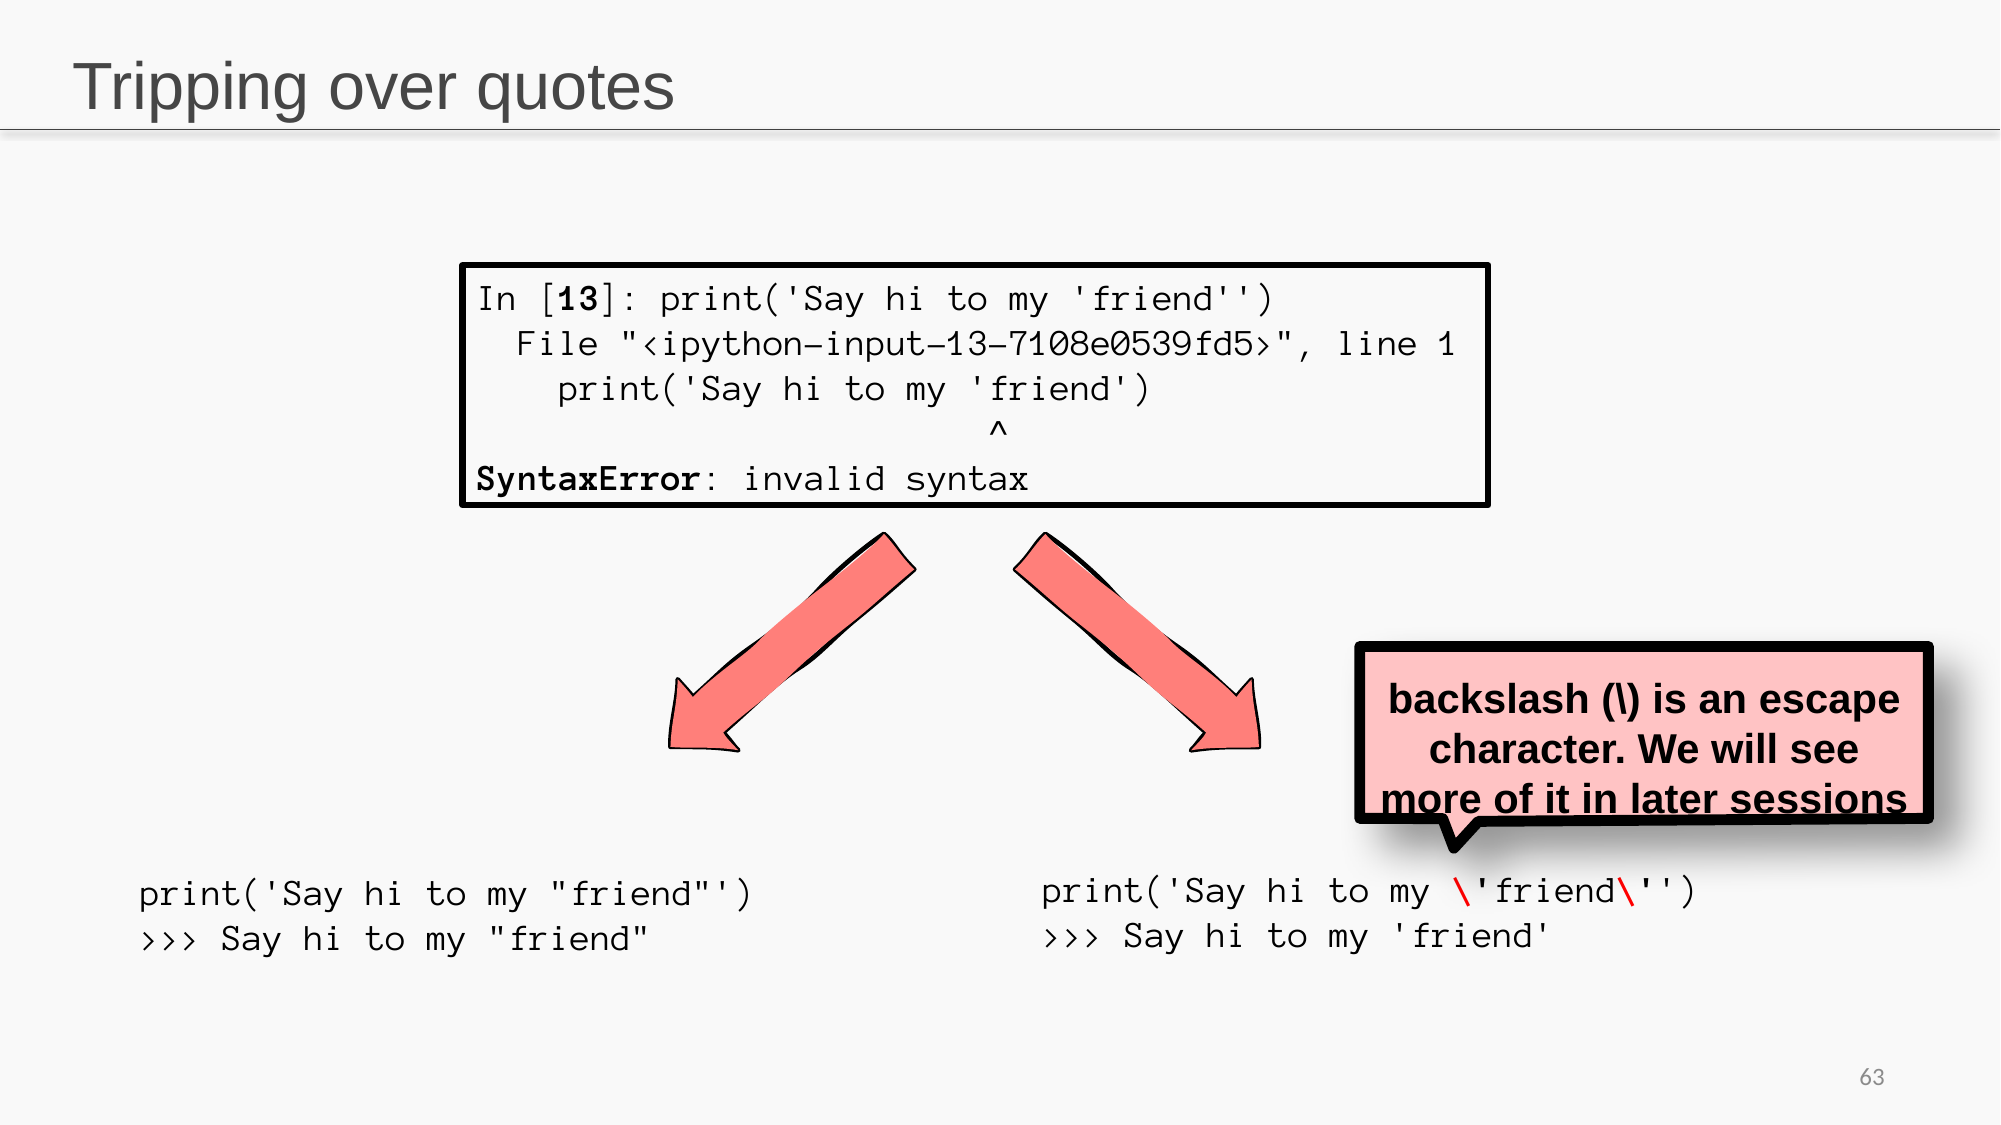

# Tripping over quotes
In [13]: print('Say hi to my 'friend'')
  File "<ipython-input-13-7108e0539fd5>", line 1
    print('Say hi to my 'friend')
                         ^
SyntaxError: invalid syntax

backslash (\) is an escape character. We will see more of it in later sessions
print('Say hi to my \'friend\'')
>>> Say hi to my 'friend'
print('Say hi to my "friend"')
>>> Say hi to my "friend"